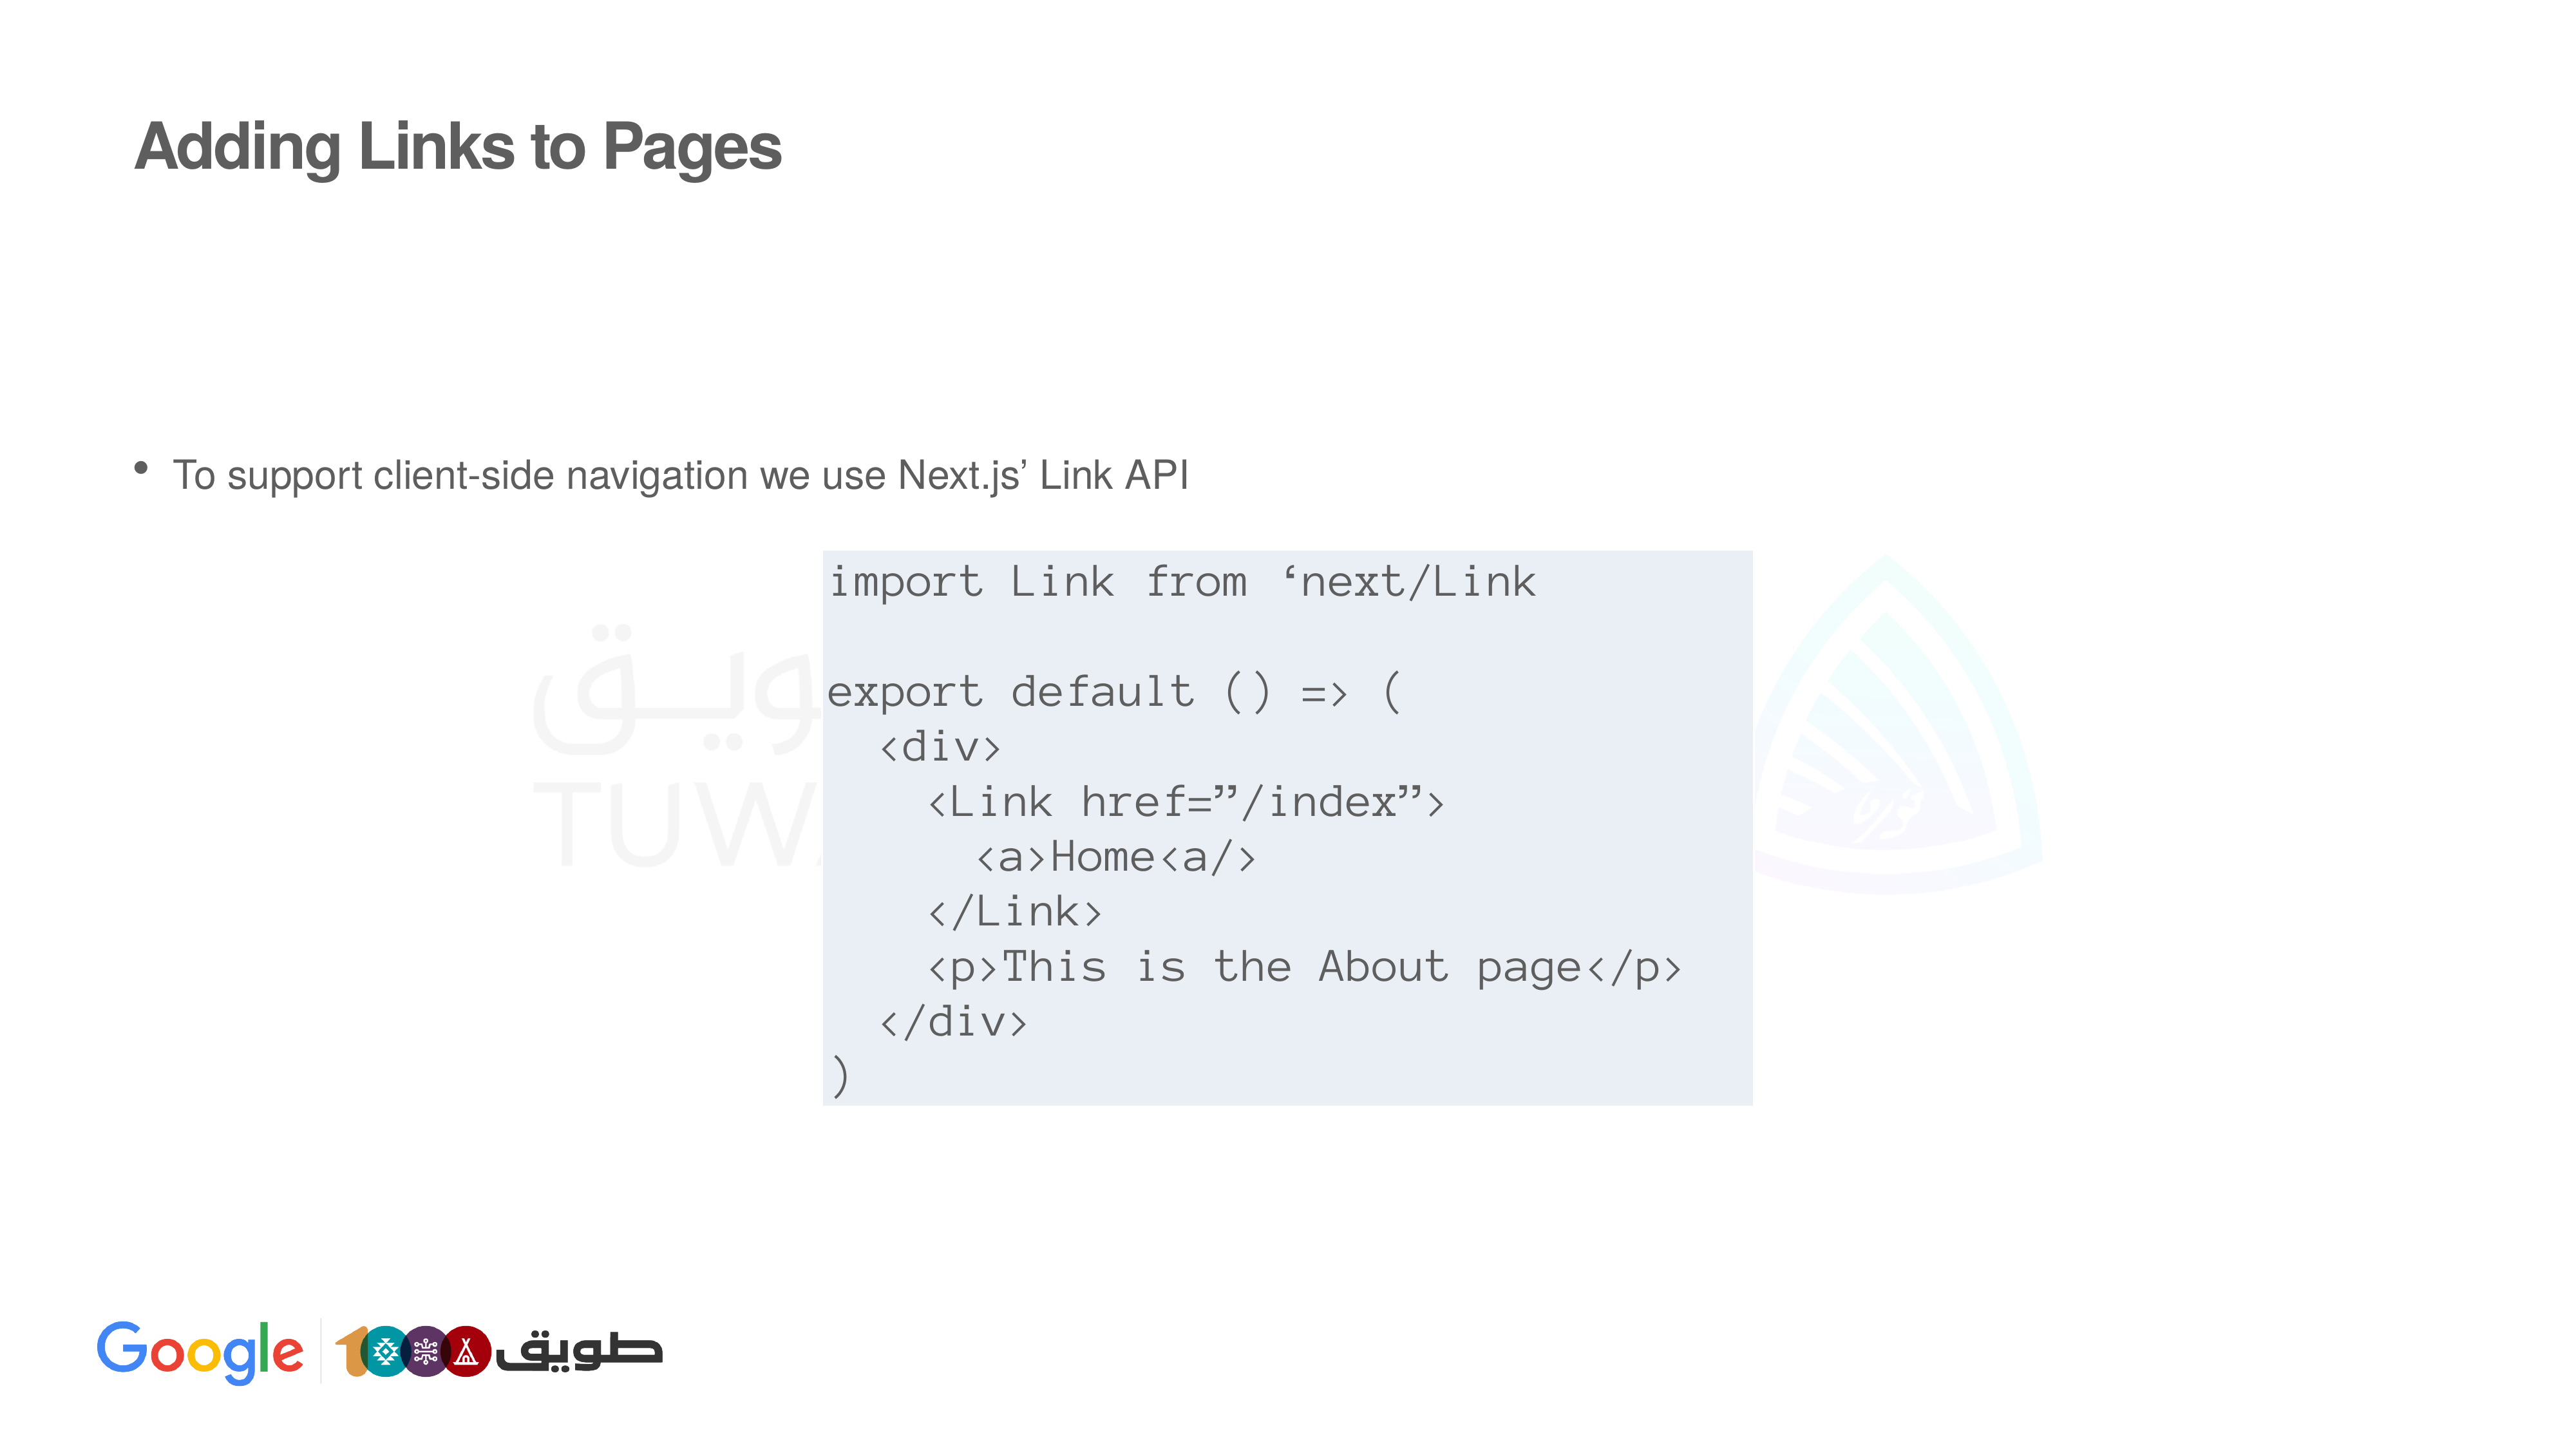

# Adding Links to Pages

To support client-side navigation we use Next.js’ Link API

| import Link from ‘next/Link export default () => ( <div> <Link href=”/index”> <a>Home<a/> </Link> <p>This is the About page</p> </div> ) |
| --- |